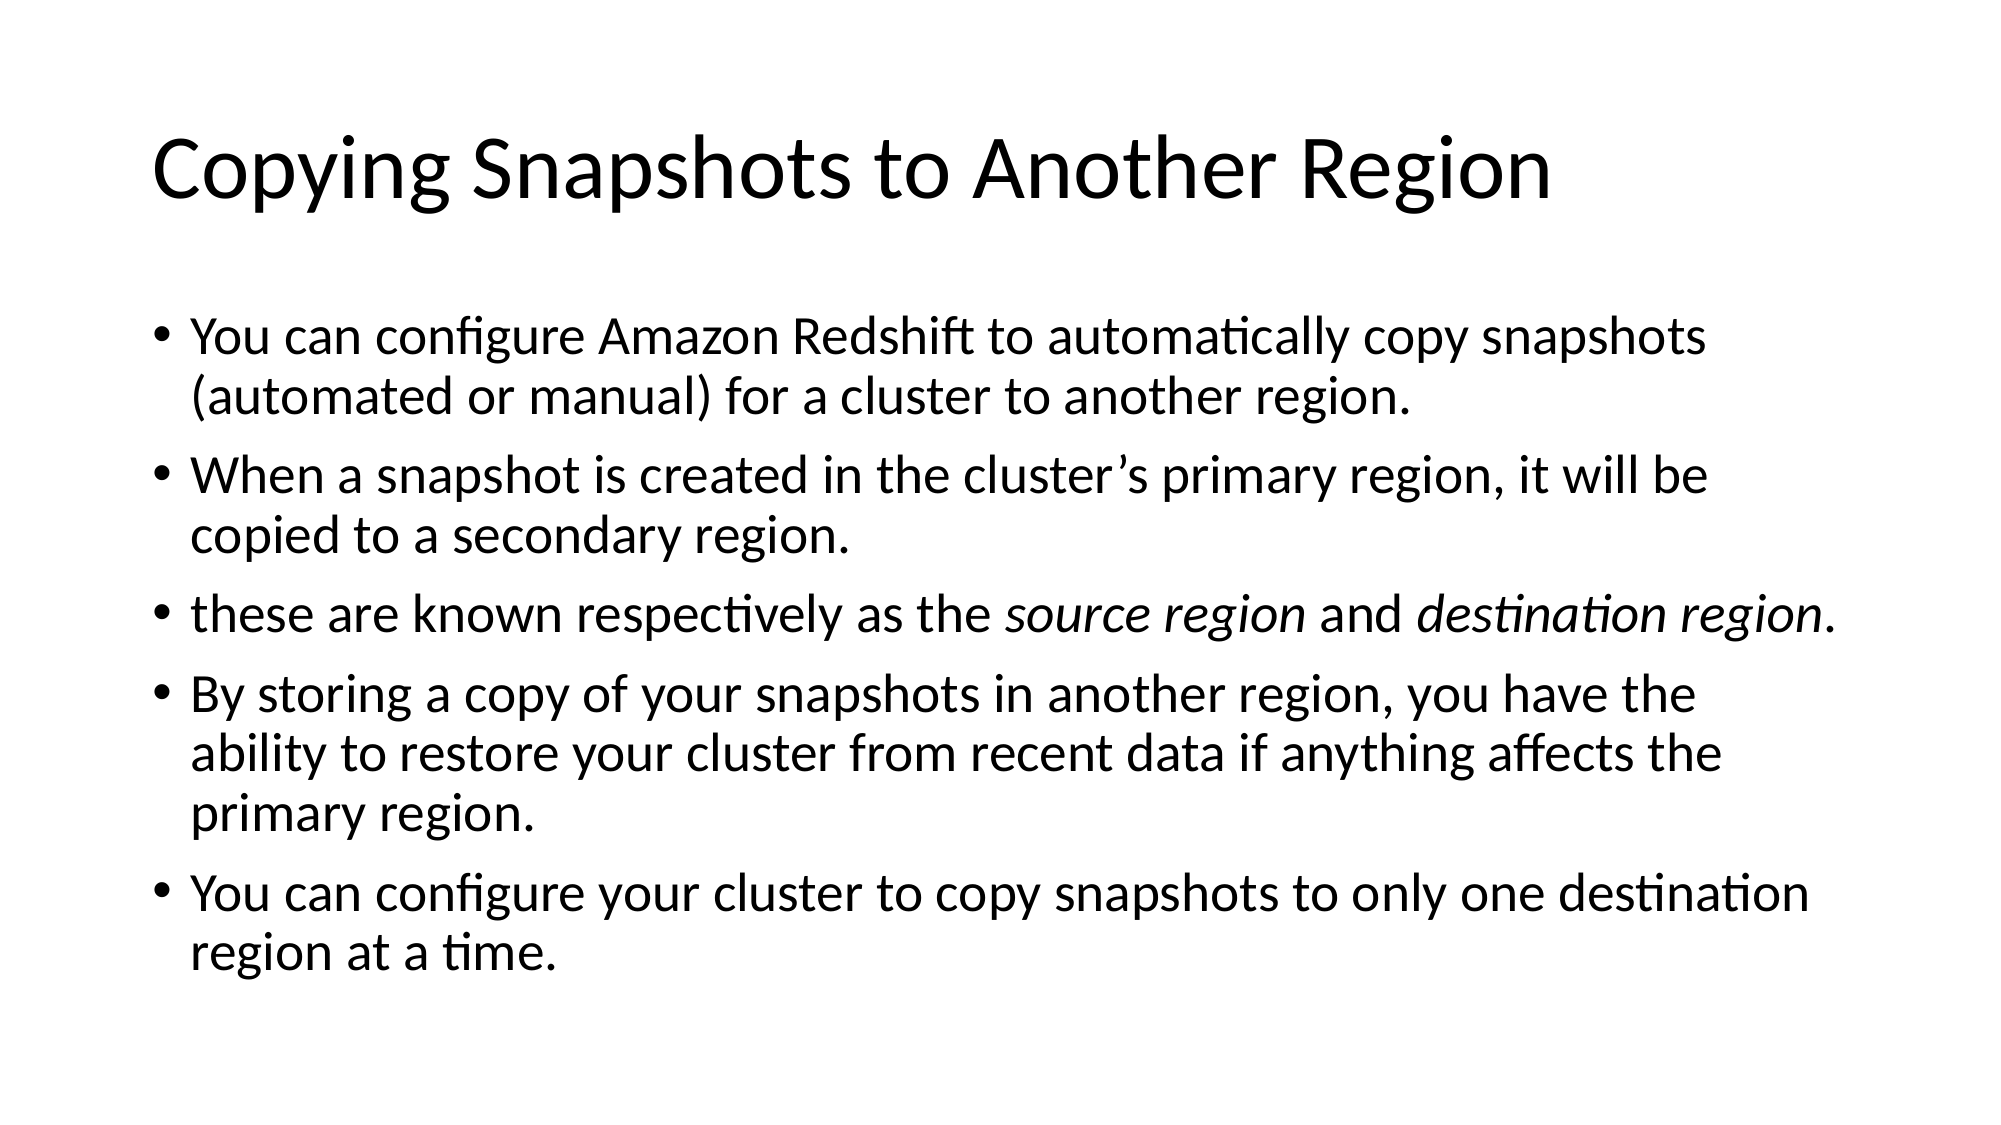

# Copying Snapshots to Another Region
You can configure Amazon Redshift to automatically copy snapshots (automated or manual) for a cluster to another region.
When a snapshot is created in the cluster’s primary region, it will be copied to a secondary region.
these are known respectively as the source region and destination region.
By storing a copy of your snapshots in another region, you have the ability to restore your cluster from recent data if anything affects the primary region.
You can configure your cluster to copy snapshots to only one destination region at a time.